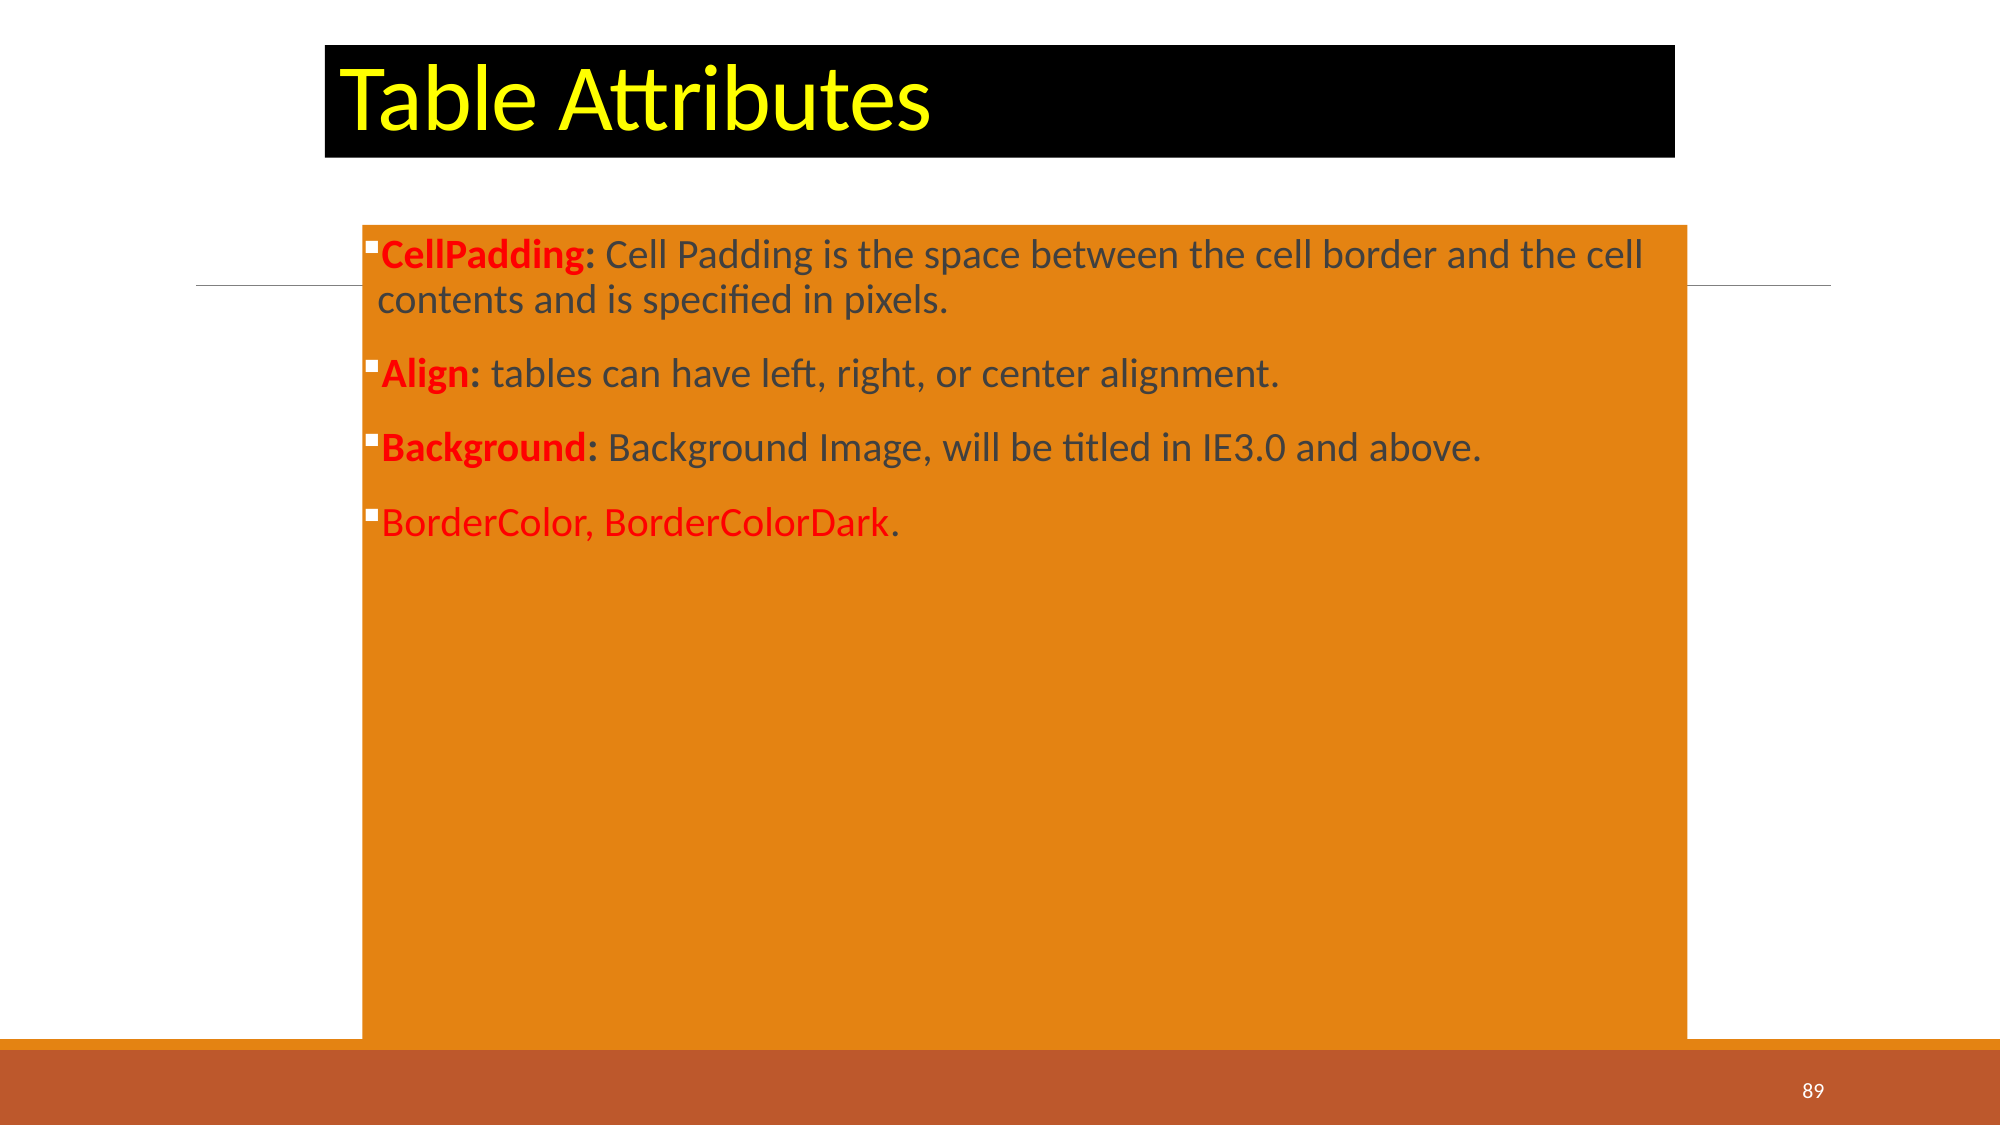

# Table Attributes
CellPadding: Cell Padding is the space between the cell border and the cell contents and is specified in pixels.
Align: tables can have left, right, or center alignment.
Background: Background Image, will be titled in IE3.0 and above.
BorderColor, BorderColorDark.
89